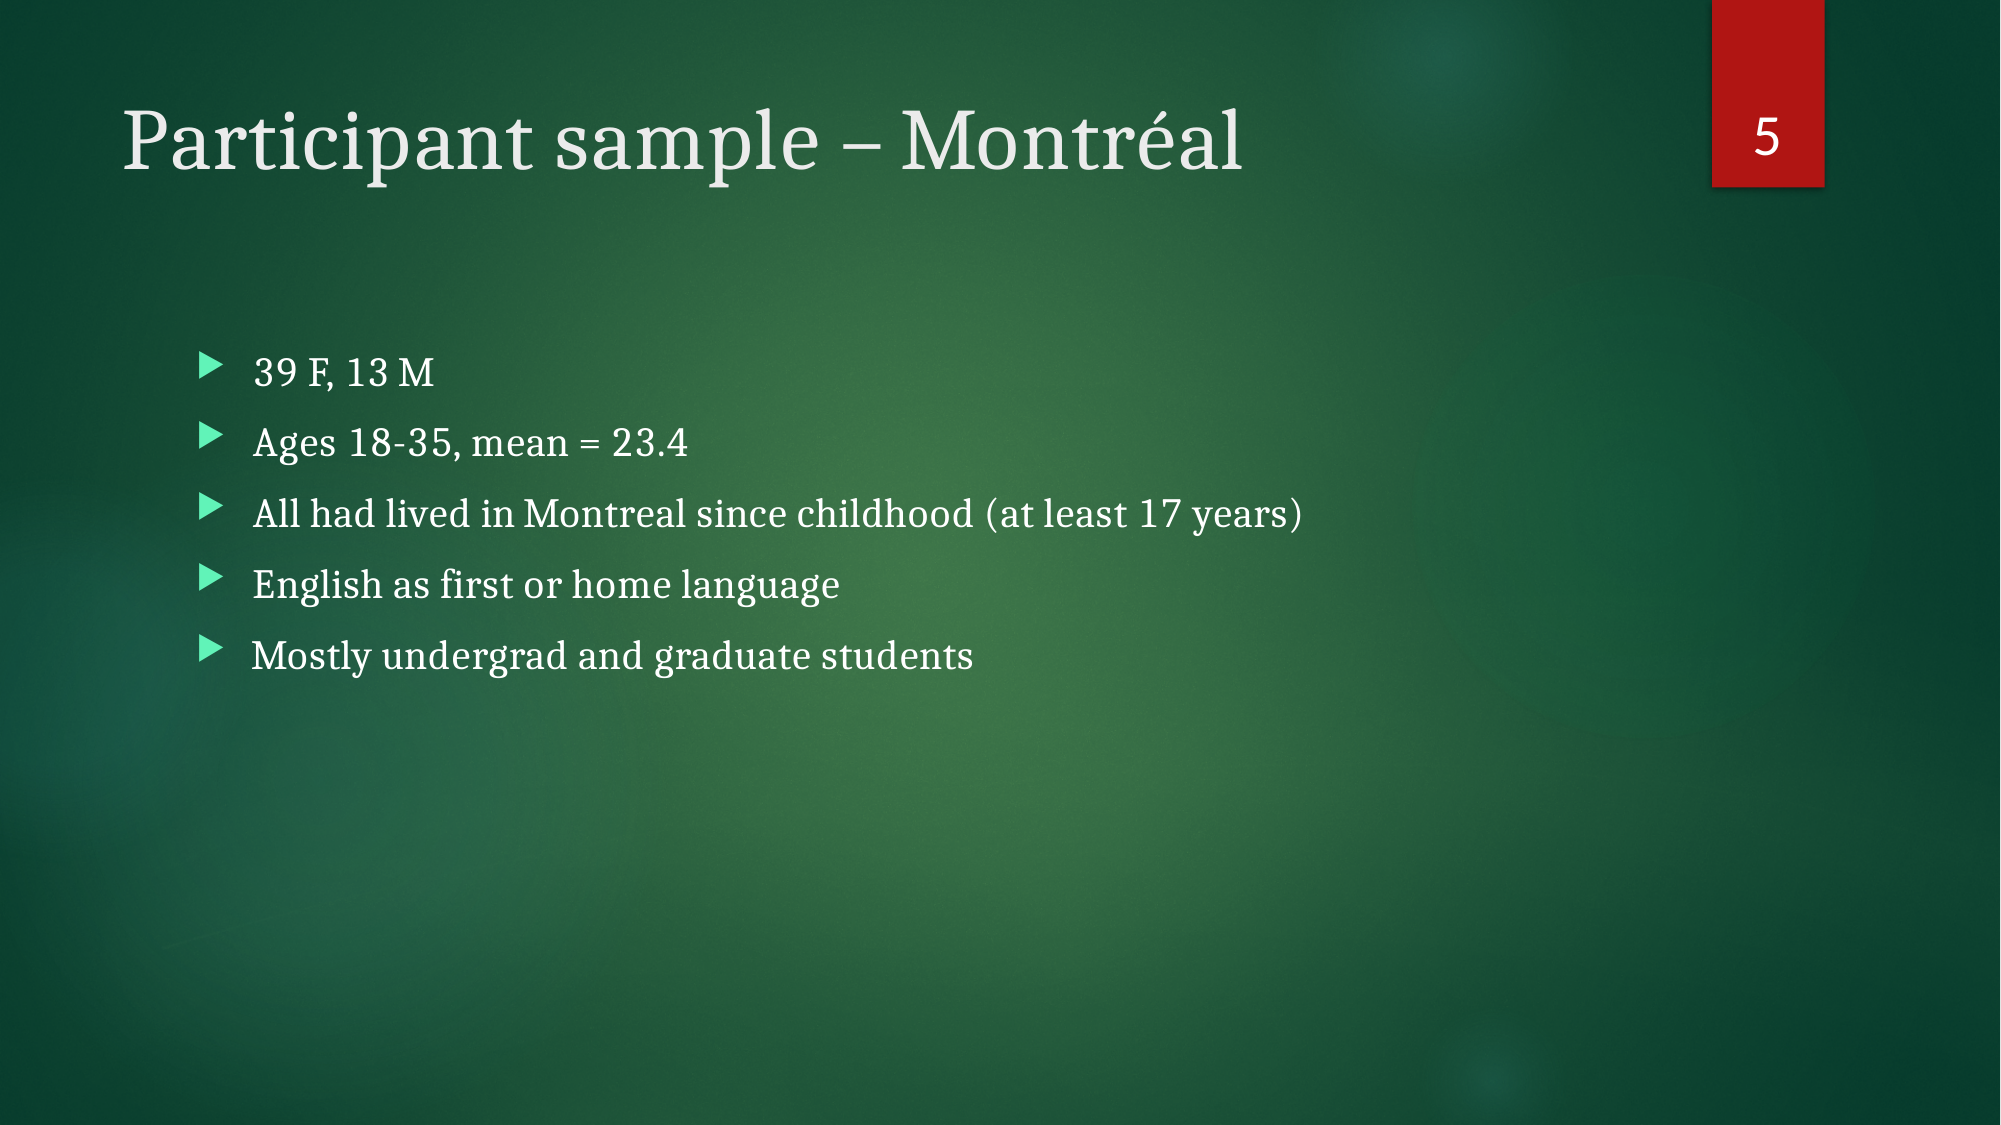

5
# Participant sample – Montréal
39 F, 13 M
Ages 18-35, mean = 23.4
All had lived in Montreal since childhood (at least 17 years)
English as first or home language
Mostly undergrad and graduate students